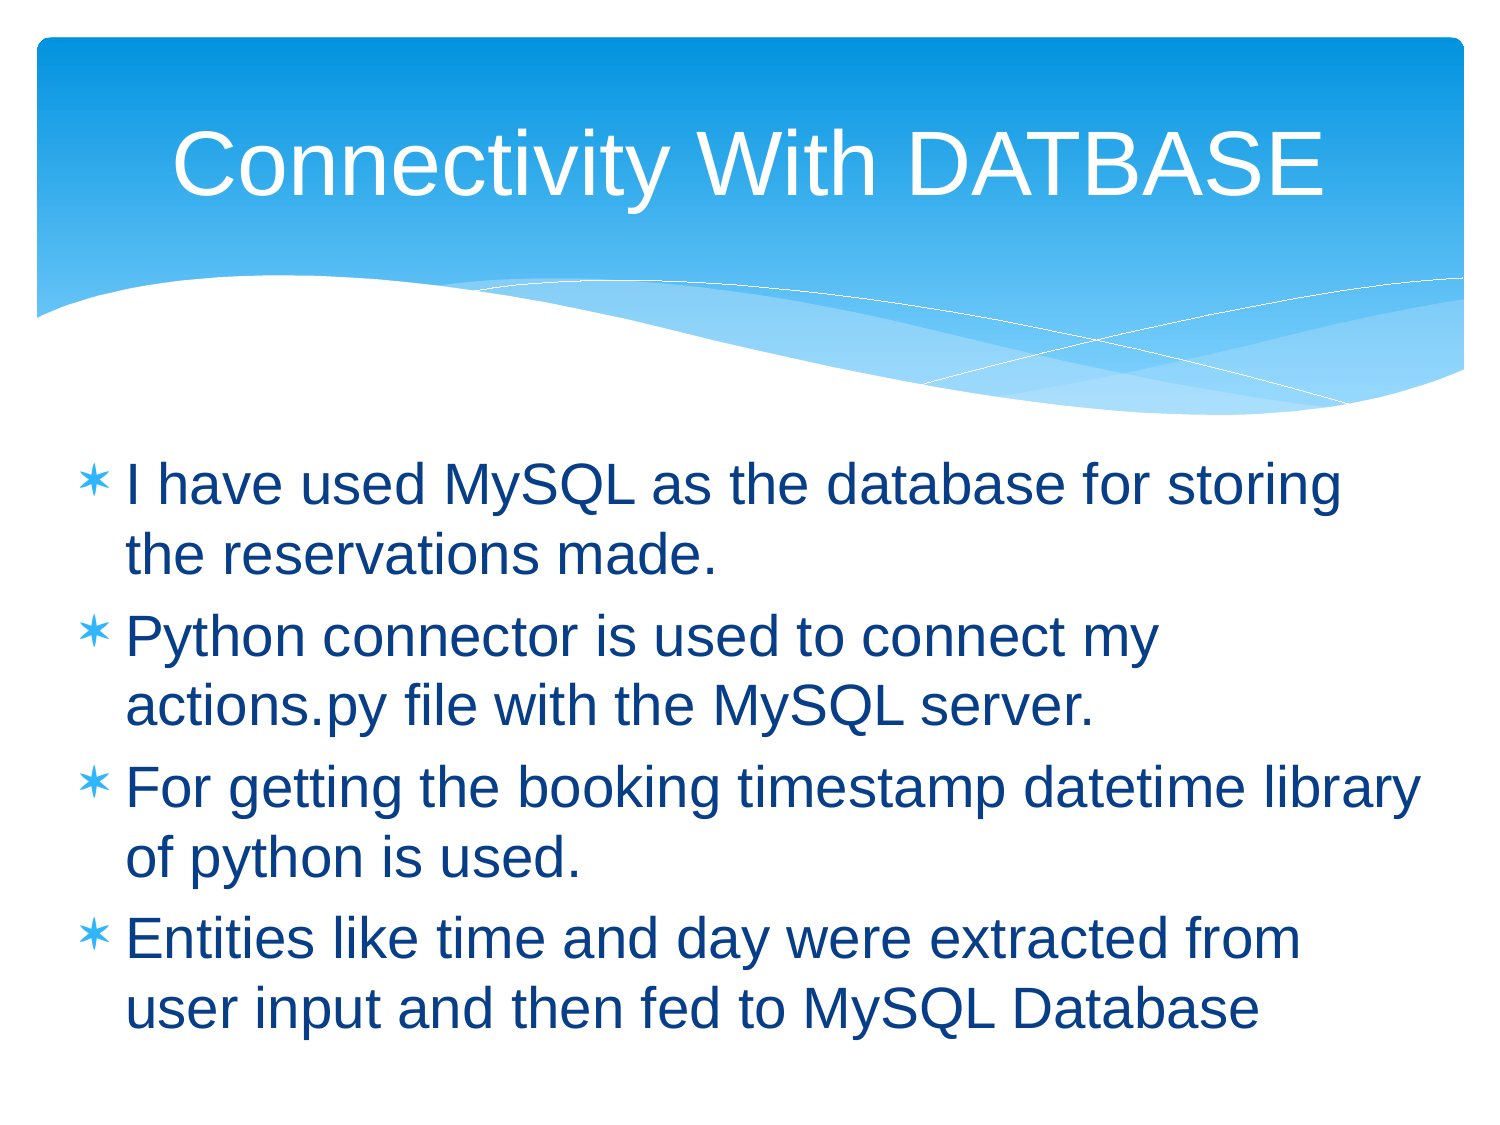

# Connectivity With DATBASE
I have used MySQL as the database for storing the reservations made.
Python connector is used to connect my actions.py file with the MySQL server.
For getting the booking timestamp datetime library of python is used.
Entities like time and day were extracted from user input and then fed to MySQL Database